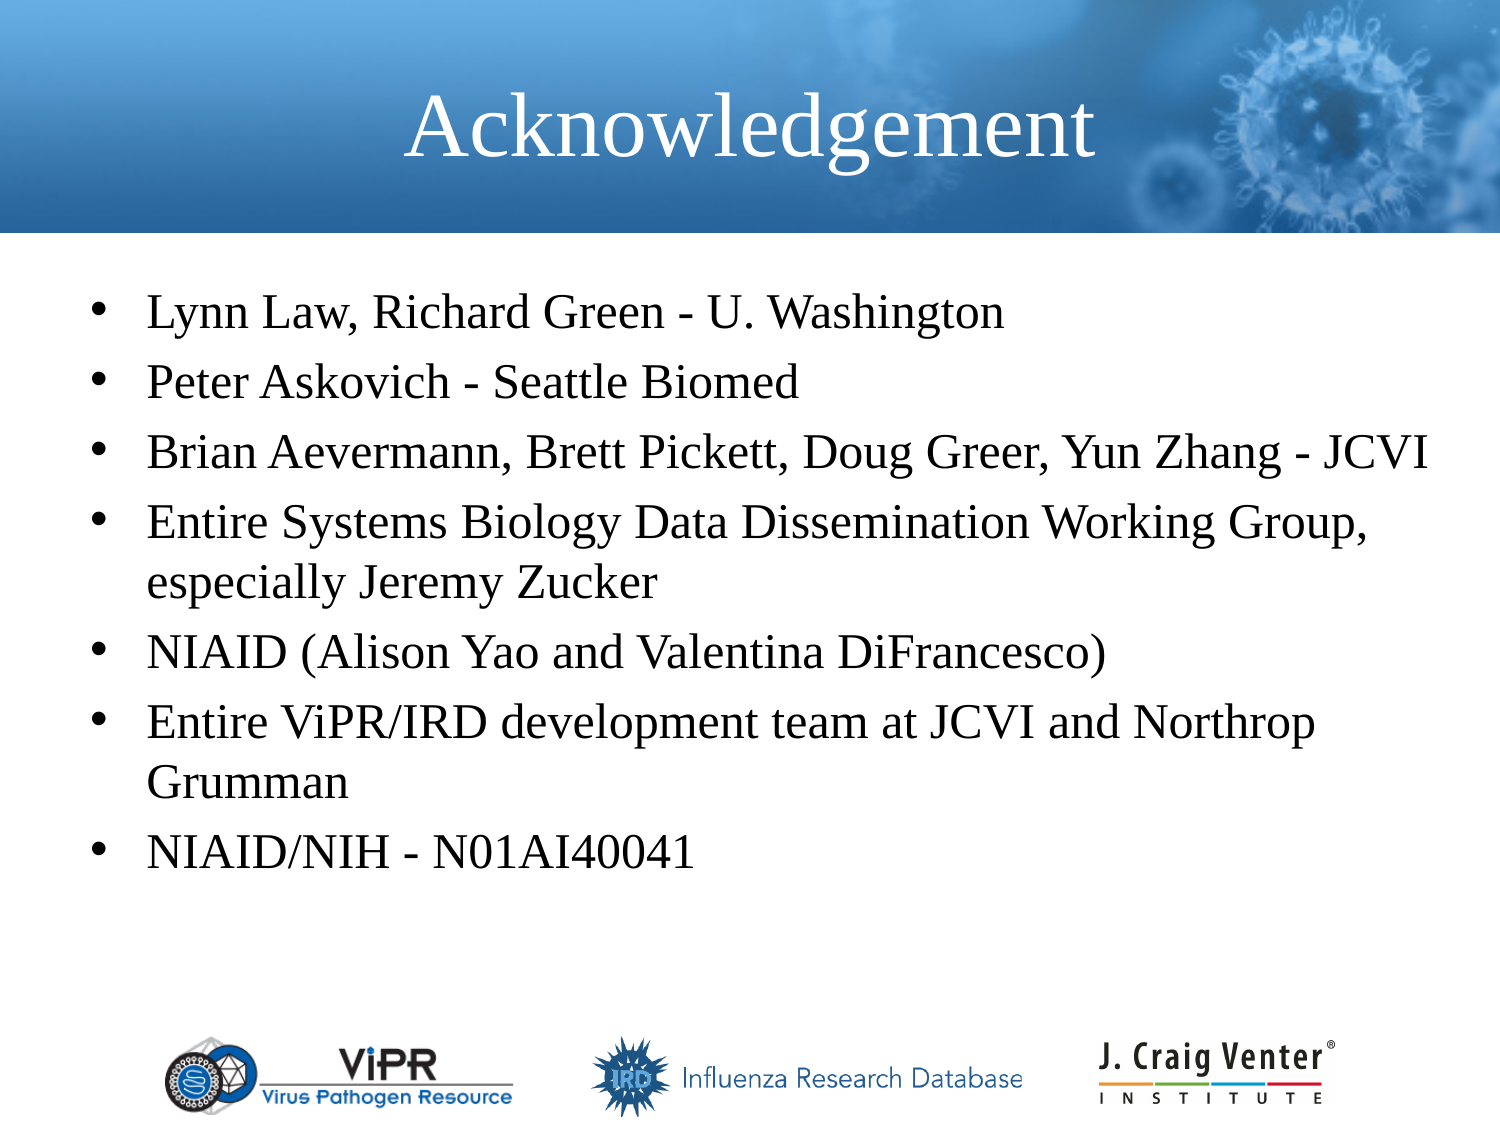

# Acknowledgement
Lynn Law, Richard Green - U. Washington
Peter Askovich - Seattle Biomed
Brian Aevermann, Brett Pickett, Doug Greer, Yun Zhang - JCVI
Entire Systems Biology Data Dissemination Working Group, especially Jeremy Zucker
NIAID (Alison Yao and Valentina DiFrancesco)
Entire ViPR/IRD development team at JCVI and Northrop Grumman
NIAID/NIH - N01AI40041